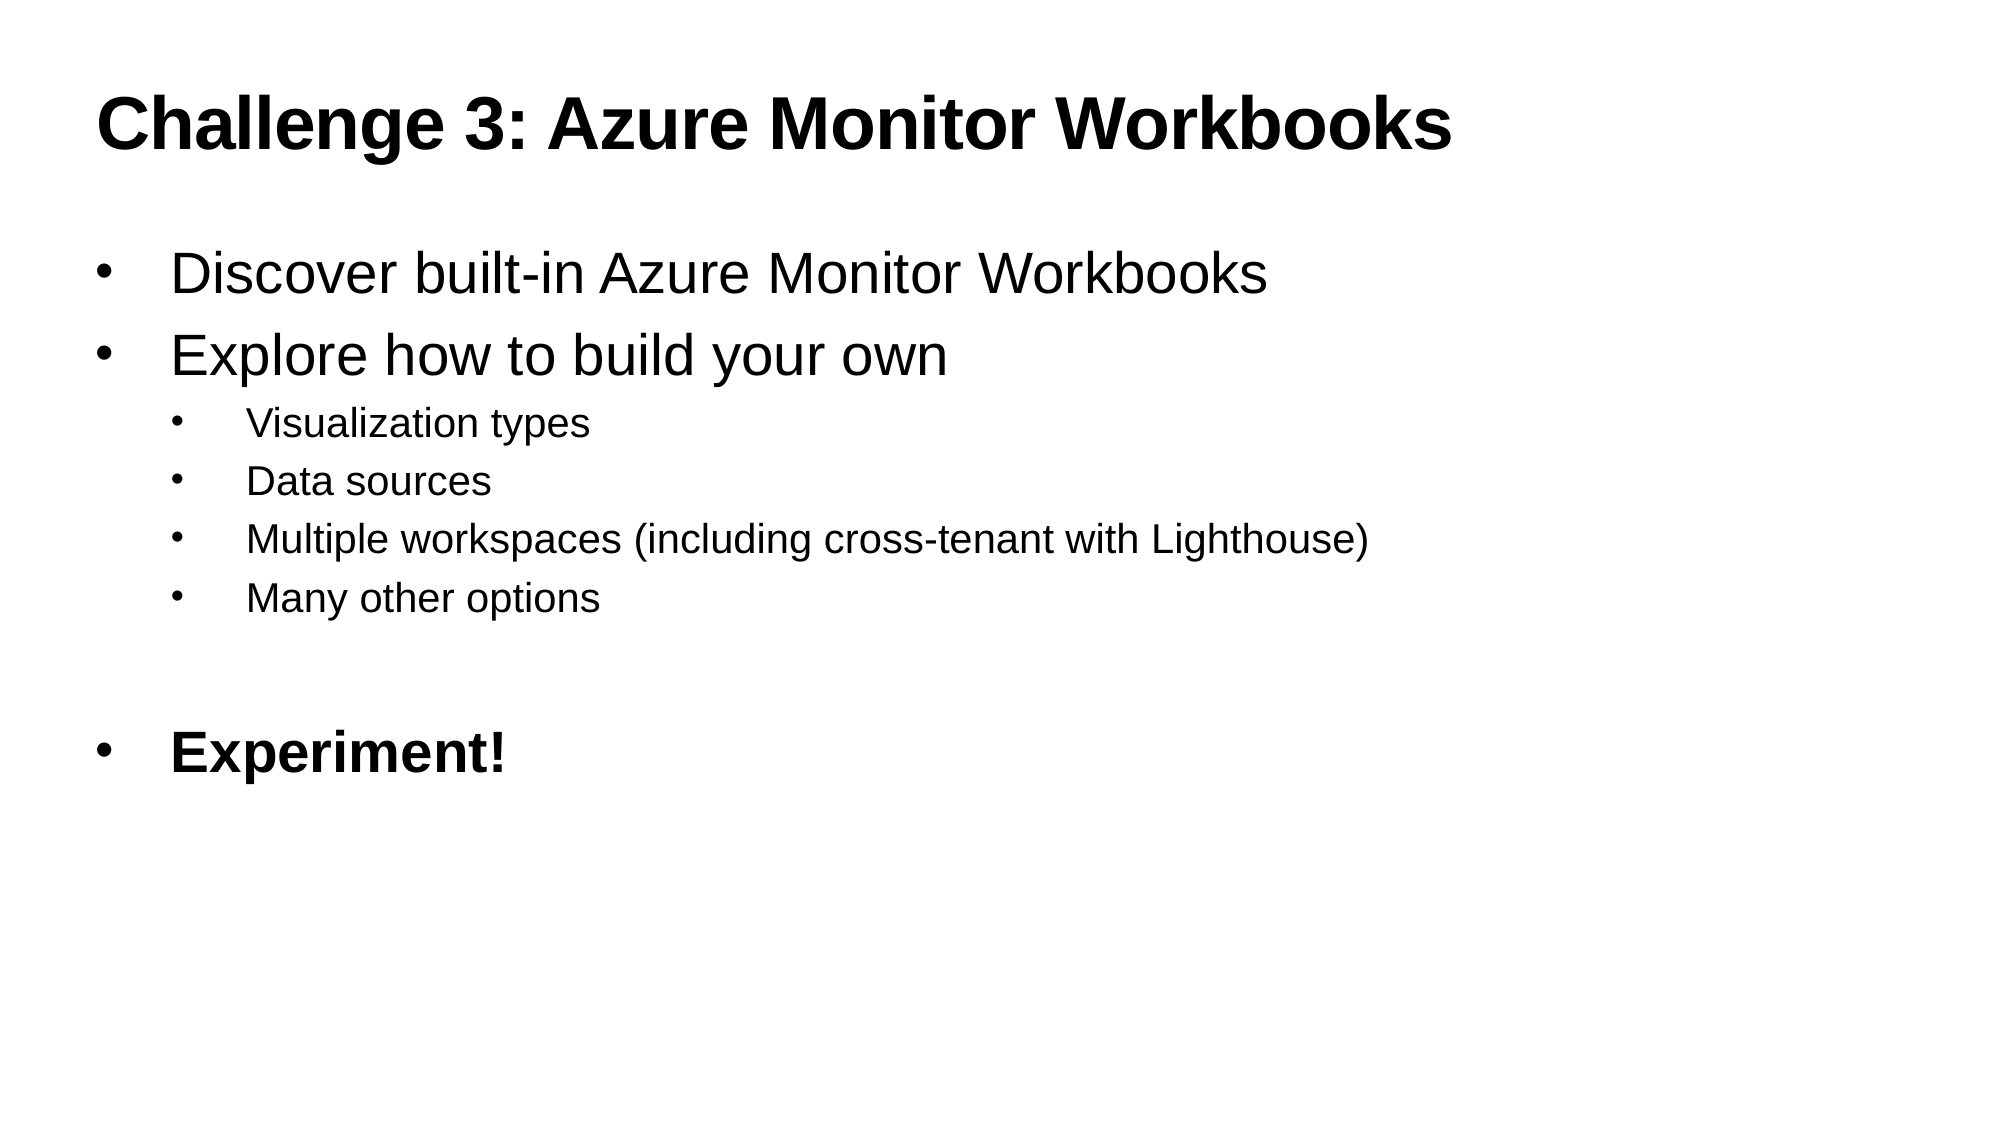

# Challenge 3: Azure Monitor Workbooks
Discover built-in Azure Monitor Workbooks
Explore how to build your own
Visualization types
Data sources
Multiple workspaces (including cross-tenant with Lighthouse)
Many other options

Experiment!